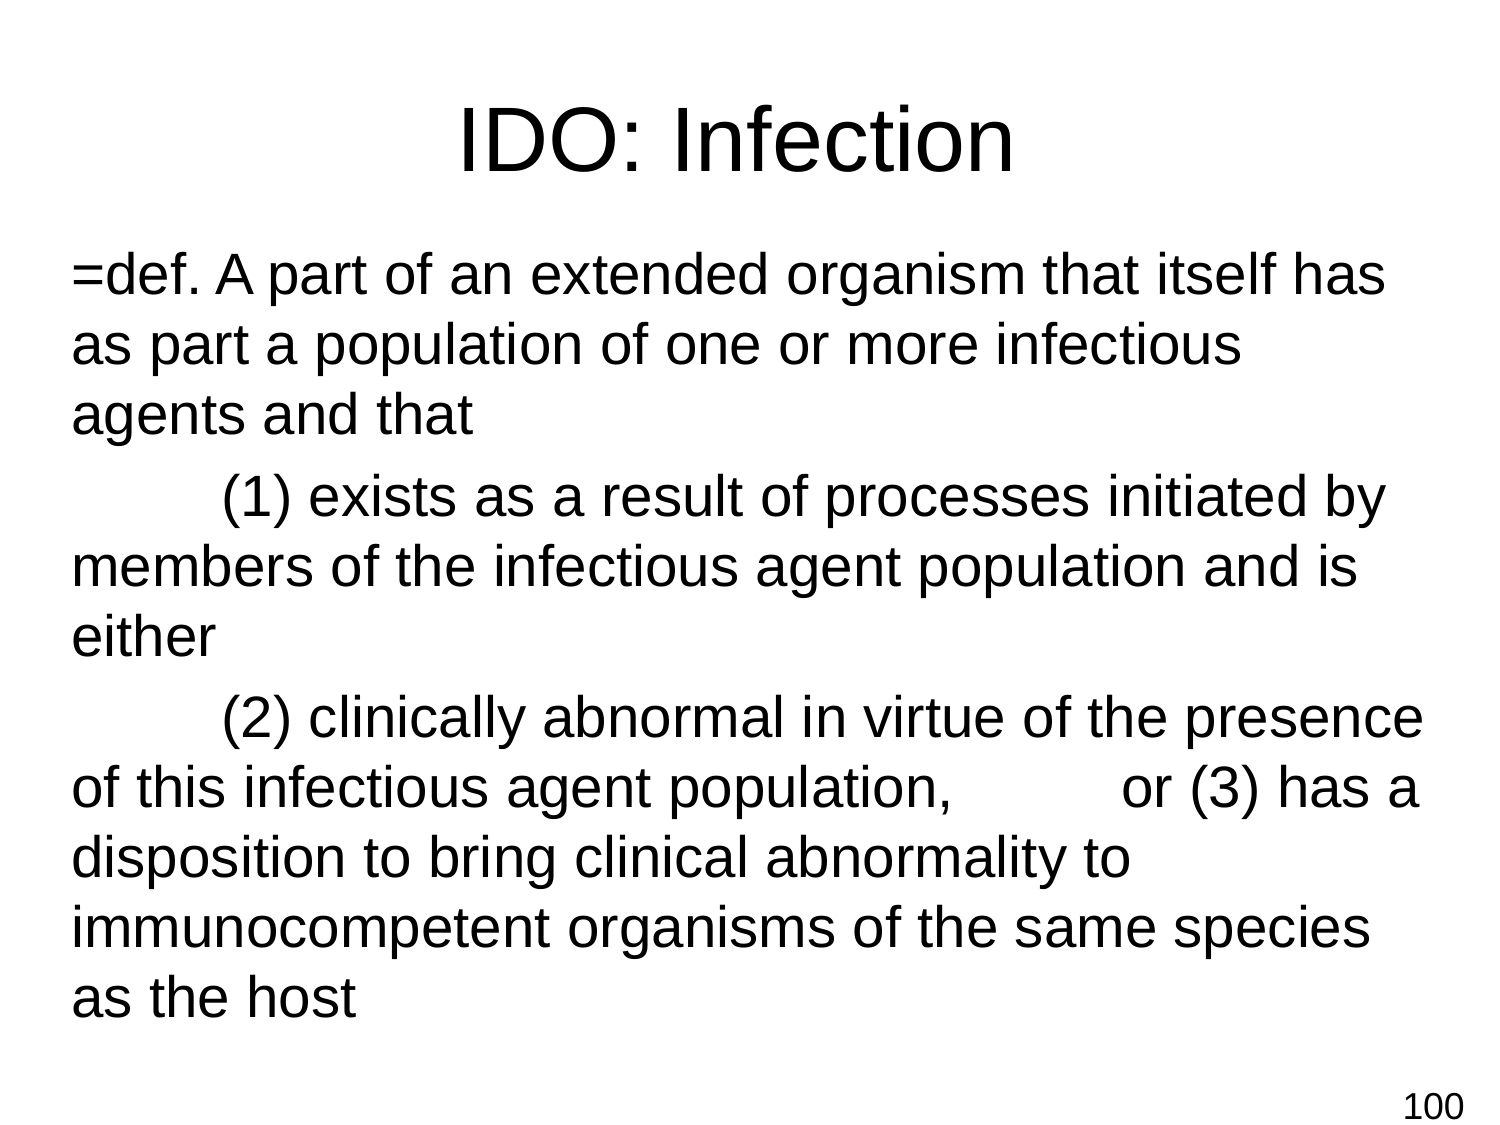

# IDO: Infection
=def. A part of an extended organism that itself has as part a population of one or more infectious agents and that
	(1) exists as a result of processes initiated by members of the infectious agent population and is either
	(2) clinically abnormal in virtue of the presence of this infectious agent population, 	or (3) has a disposition to bring clinical abnormality to immunocompetent organisms of the same species as the host
100